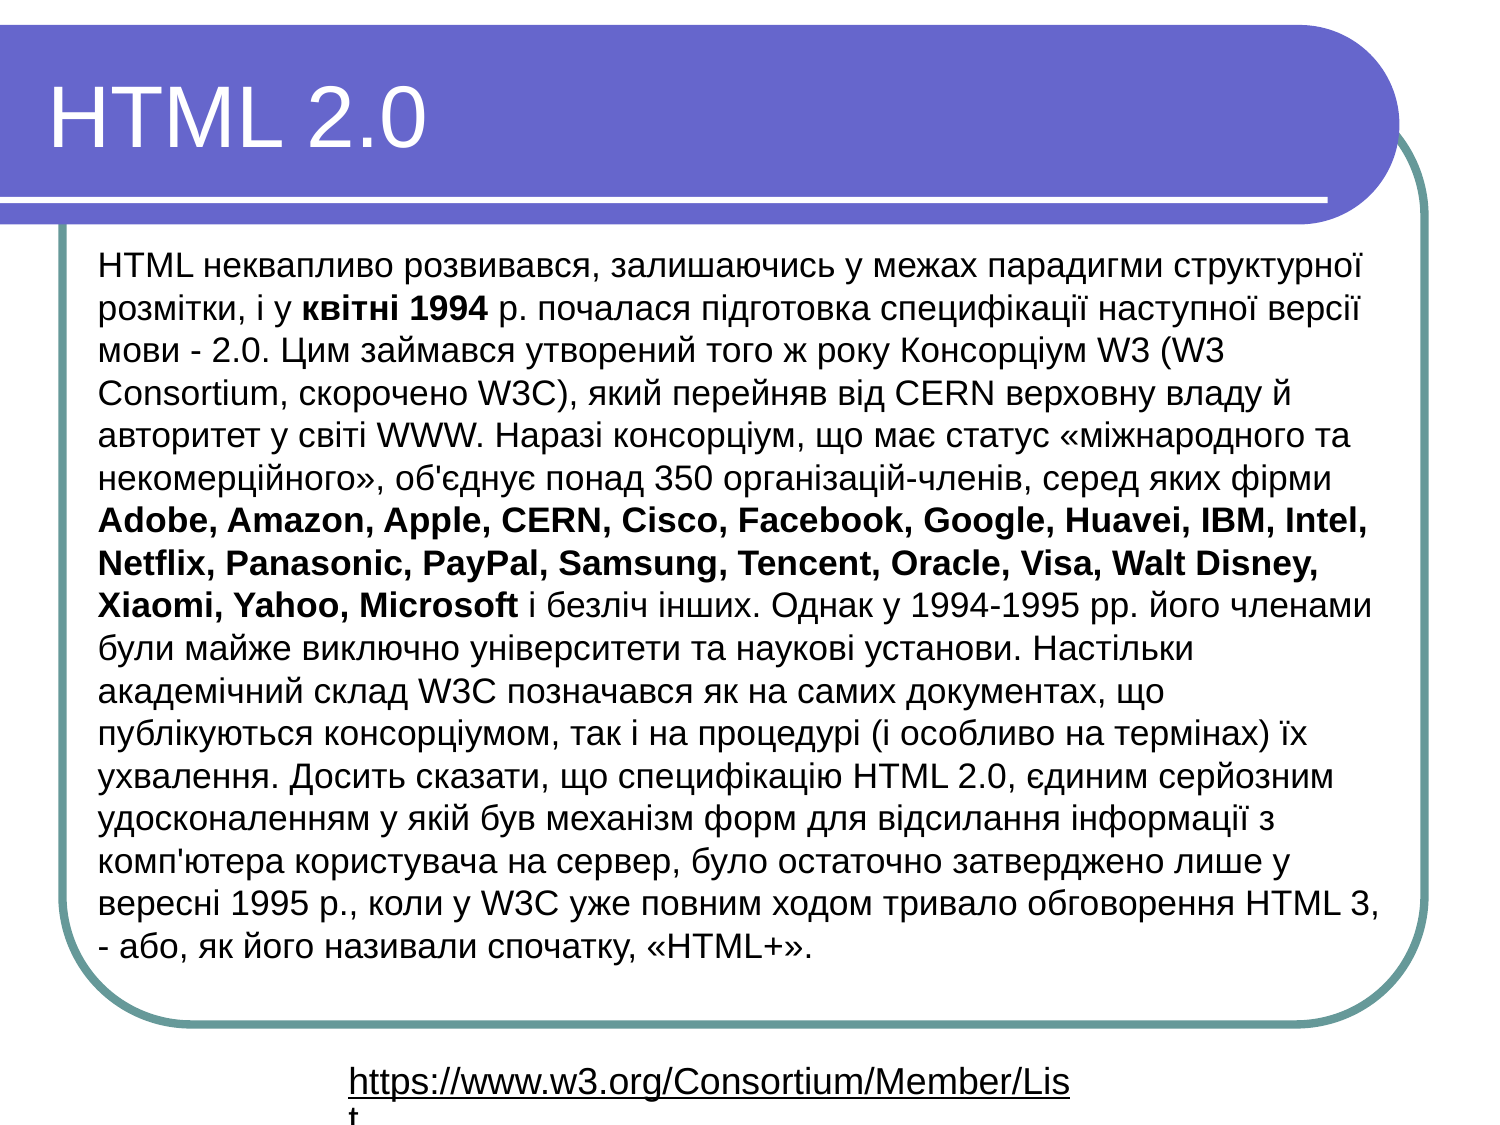

HTML 2.0
HTML неквапливо розвивався, залишаючись у межах парадигми структурної розмітки, і у квітні 1994 р. почалася підготовка специфікації наступної версії мови - 2.0. Цим займався утворений того ж року Консорціум W3 (W3 Consortium, скорочено W3C), який перейняв від CERN верховну владу й авторитет у світі WWW. Наразі консорціум, що має статус «міжнародного та некомерційного», об'єднує понад 350 організацій-членів, серед яких фірми Adobe, Amazon, Apple, CERN, Cisco, Facebook, Google, Huavei, IBM, Intel, Netflix, Panasonic, PayPal, Samsung, Tencent, Oracle, Visa, Walt Disney, Xiaomi, Yahoo, Microsoft і безліч інших. Однак у 1994-1995 рр. його членами були майже виключно університети та наукові установи. Настільки академічний склад W3C позначався як на самих документах, що публікуються консорціумом, так і на процедурі (і особливо на термінах) їх ухвалення. Досить сказати, що специфікацію HTML 2.0, єдиним серйозним удосконаленням у якій був механізм форм для відсилання інформації з комп'ютера користувача на сервер, було остаточно затверджено лише у вересні 1995 р., коли у W3C уже повним ходом тривало обговорення HTML 3, - або, як його називали спочатку, «HTML+».
https://www.w3.org/Consortium/Member/List